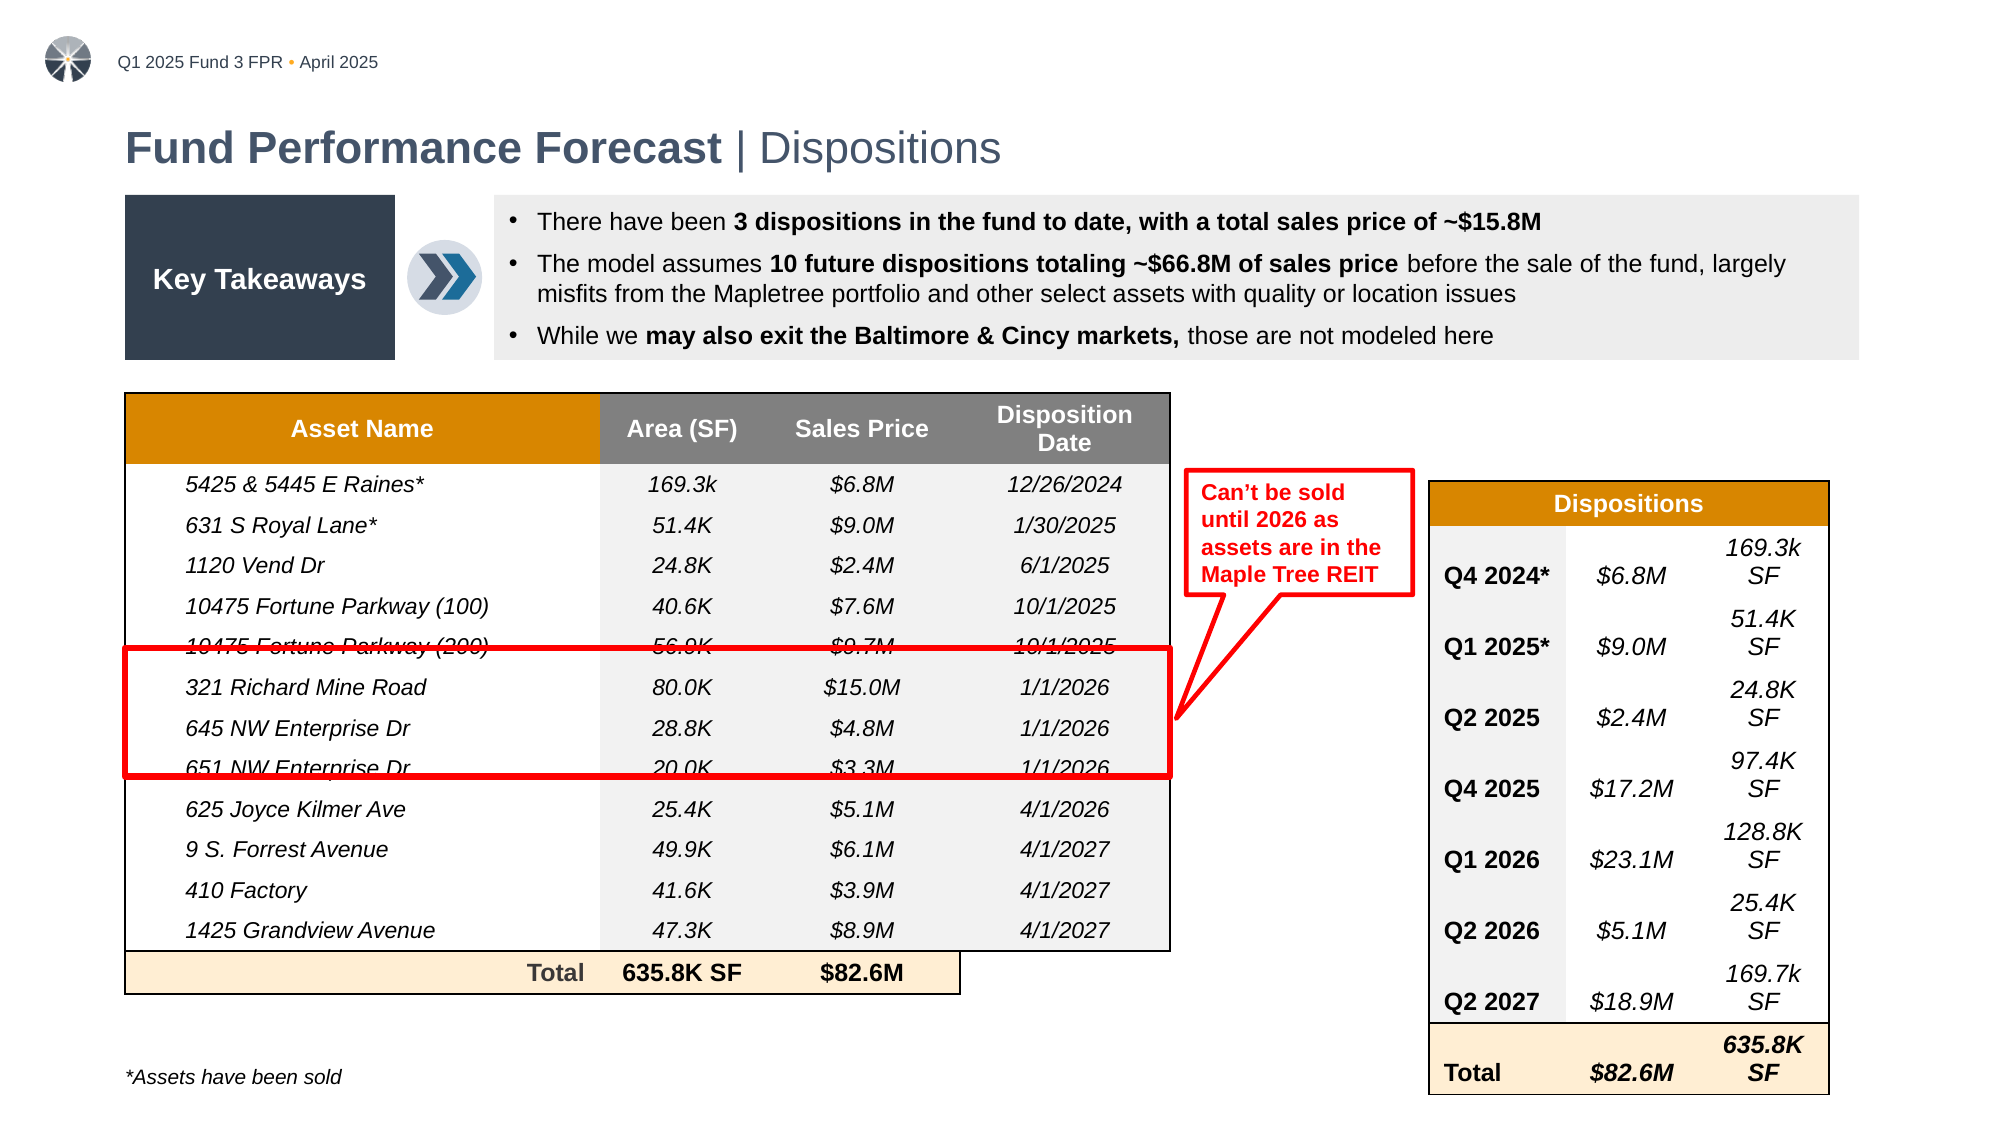

# Fund Performance Forecast | Dispositions
Key Takeaways
There have been 3 dispositions in the fund to date, with a total sales price of ~$15.8M
The model assumes 10 future dispositions totaling ~$66.8M of sales price before the sale of the fund, largely misfits from the Mapletree portfolio and other select assets with quality or location issues
While we may also exit the Baltimore & Cincy markets, those are not modeled here

| Asset Name | Area (SF) | Sales Price | Disposition Date |
| --- | --- | --- | --- |
| 5425 & 5445 E Raines\* | 169.3k | $6.8M | 12/26/2024 |
| 631 S Royal Lane\* | 51.4K | $9.0M | 1/30/2025 |
| 1120 Vend Dr | 24.8K | $2.4M | 6/1/2025 |
| 10475 Fortune Parkway (100) | 40.6K | $7.6M | 10/1/2025 |
| 10475 Fortune Parkway (200) | 56.9K | $9.7M | 10/1/2025 |
| 321 Richard Mine Road | 80.0K | $15.0M | 1/1/2026 |
| 645 NW Enterprise Dr | 28.8K | $4.8M | 1/1/2026 |
| 651 NW Enterprise Dr | 20.0K | $3.3M | 1/1/2026 |
| 625 Joyce Kilmer Ave | 25.4K | $5.1M | 4/1/2026 |
| 9 S. Forrest Avenue | 49.9K | $6.1M | 4/1/2027 |
| 410 Factory | 41.6K | $3.9M | 4/1/2027 |
| 1425 Grandview Avenue | 47.3K | $8.9M | 4/1/2027 |
| Total | 635.8K SF | $82.6M |  |
Can’t be sold until 2026 as assets are in the Maple Tree REIT
| Dispositions |  |  |
| --- | --- | --- |
| Q4 2024\* | $6.8M | 169.3k SF |
| Q1 2025\* | $9.0M | 51.4K SF |
| Q2 2025 | $2.4M | 24.8K SF |
| Q4 2025 | $17.2M | 97.4K SF |
| Q1 2026 | $23.1M | 128.8K SF |
| Q2 2026 | $5.1M | 25.4K SF |
| Q2 2027 | $18.9M | 169.7k SF |
| Total | $82.6M | 635.8K SF |

*Assets have been sold